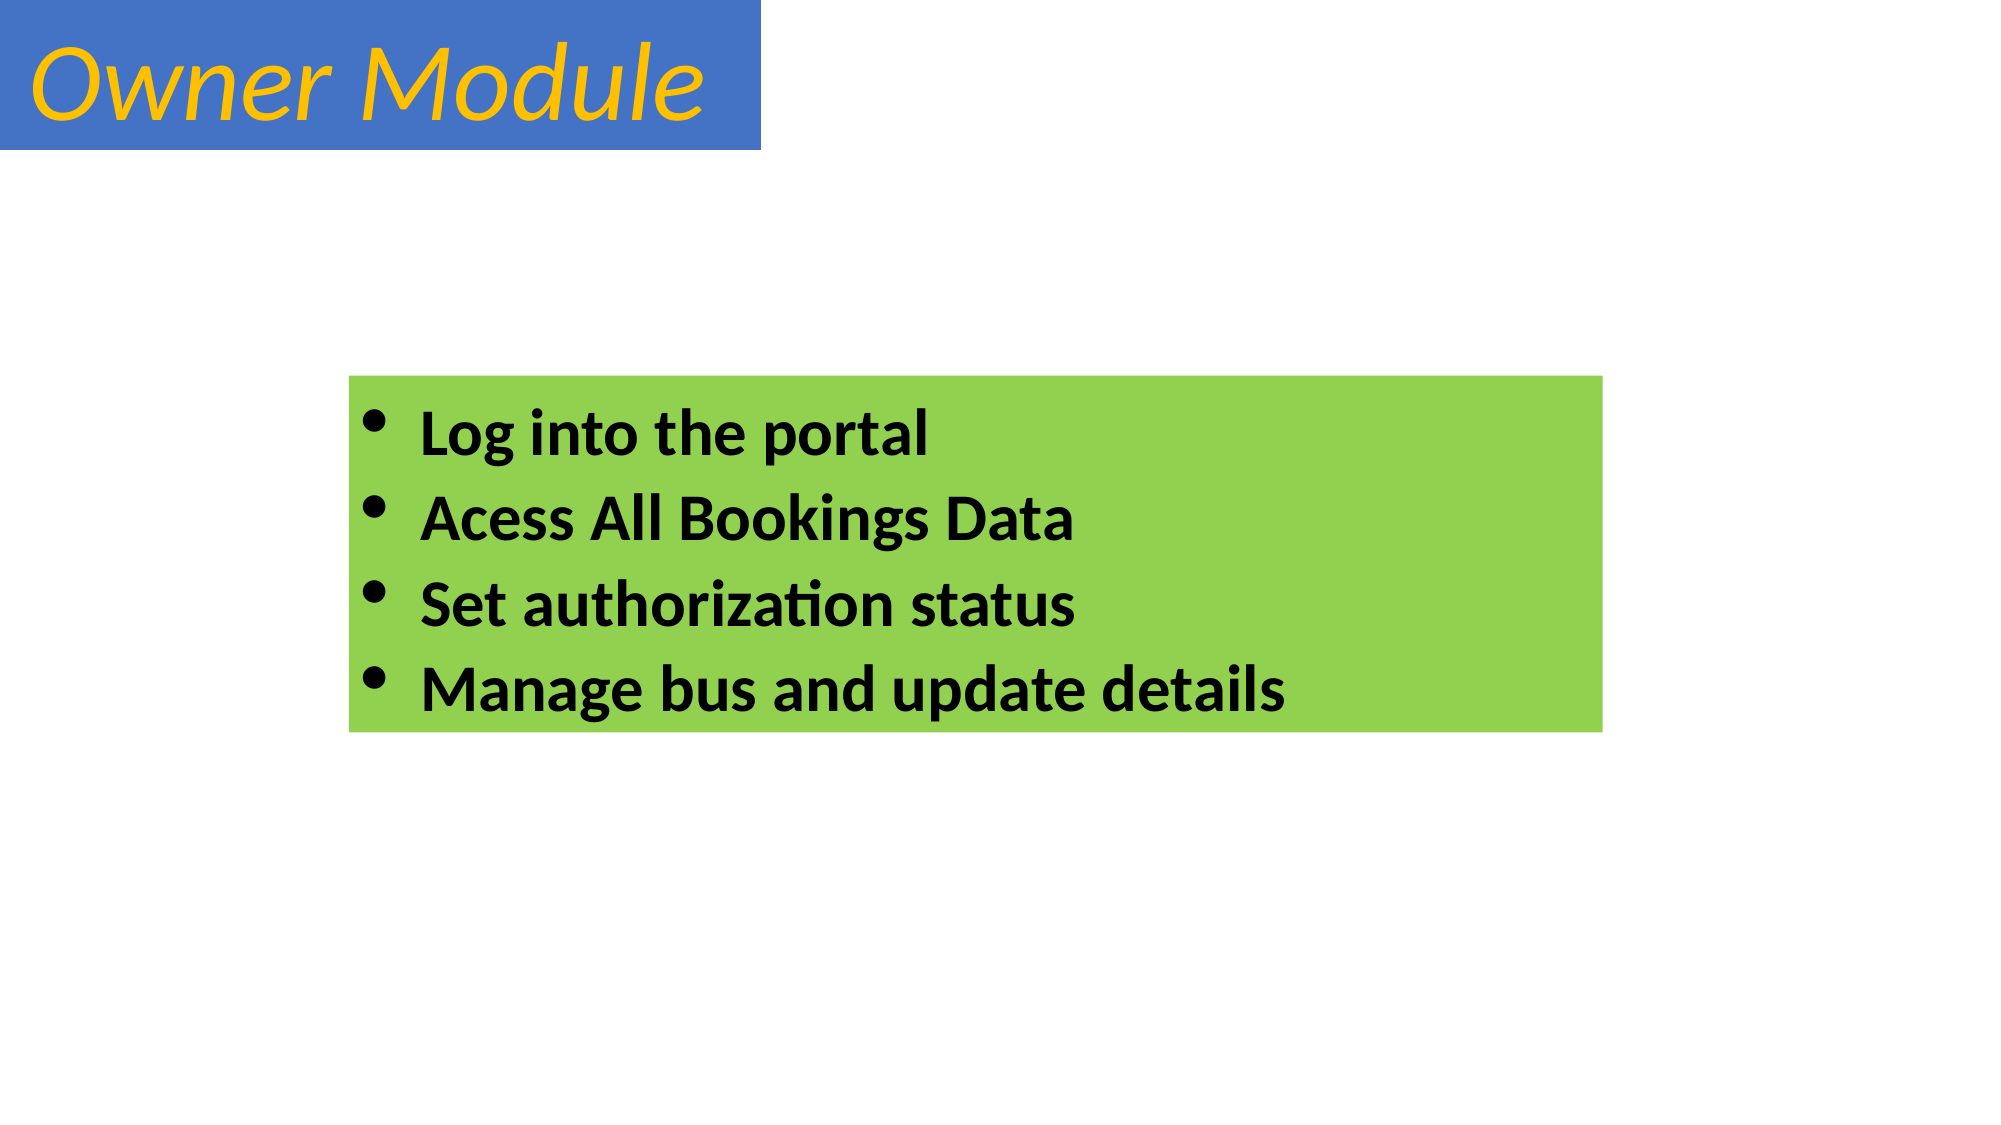

Owner Module
Log into the portal
Acess All Bookings Data
Set authorization status
Manage bus and update details